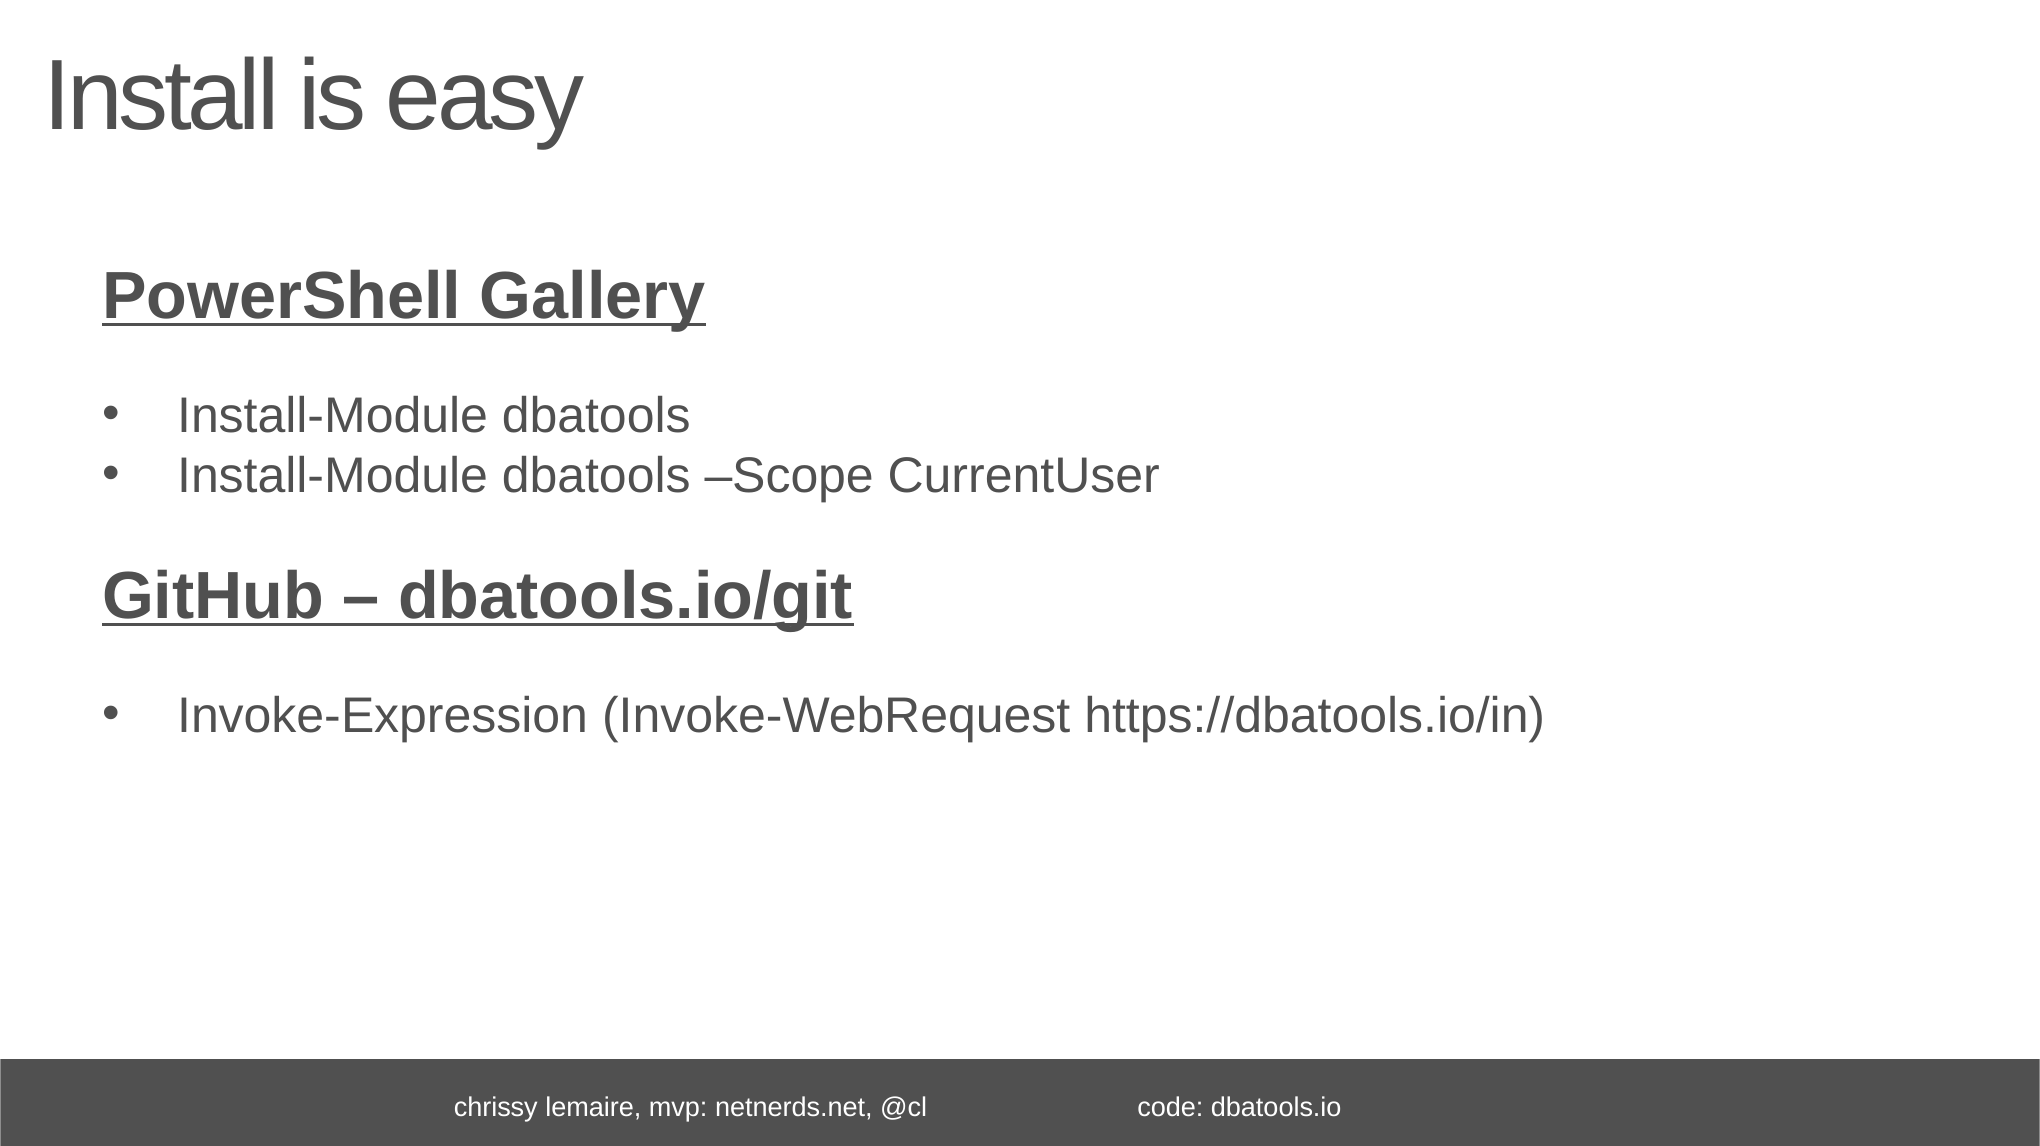

# Install is easy
PowerShell Gallery

Install-Module dbatools
Install-Module dbatools –Scope CurrentUser
GitHub – dbatools.io/git

Invoke-Expression (Invoke-WebRequest https://dbatools.io/in)

chrissy lemaire, mvp: netnerds.net, @cl                            code: dbatools.io